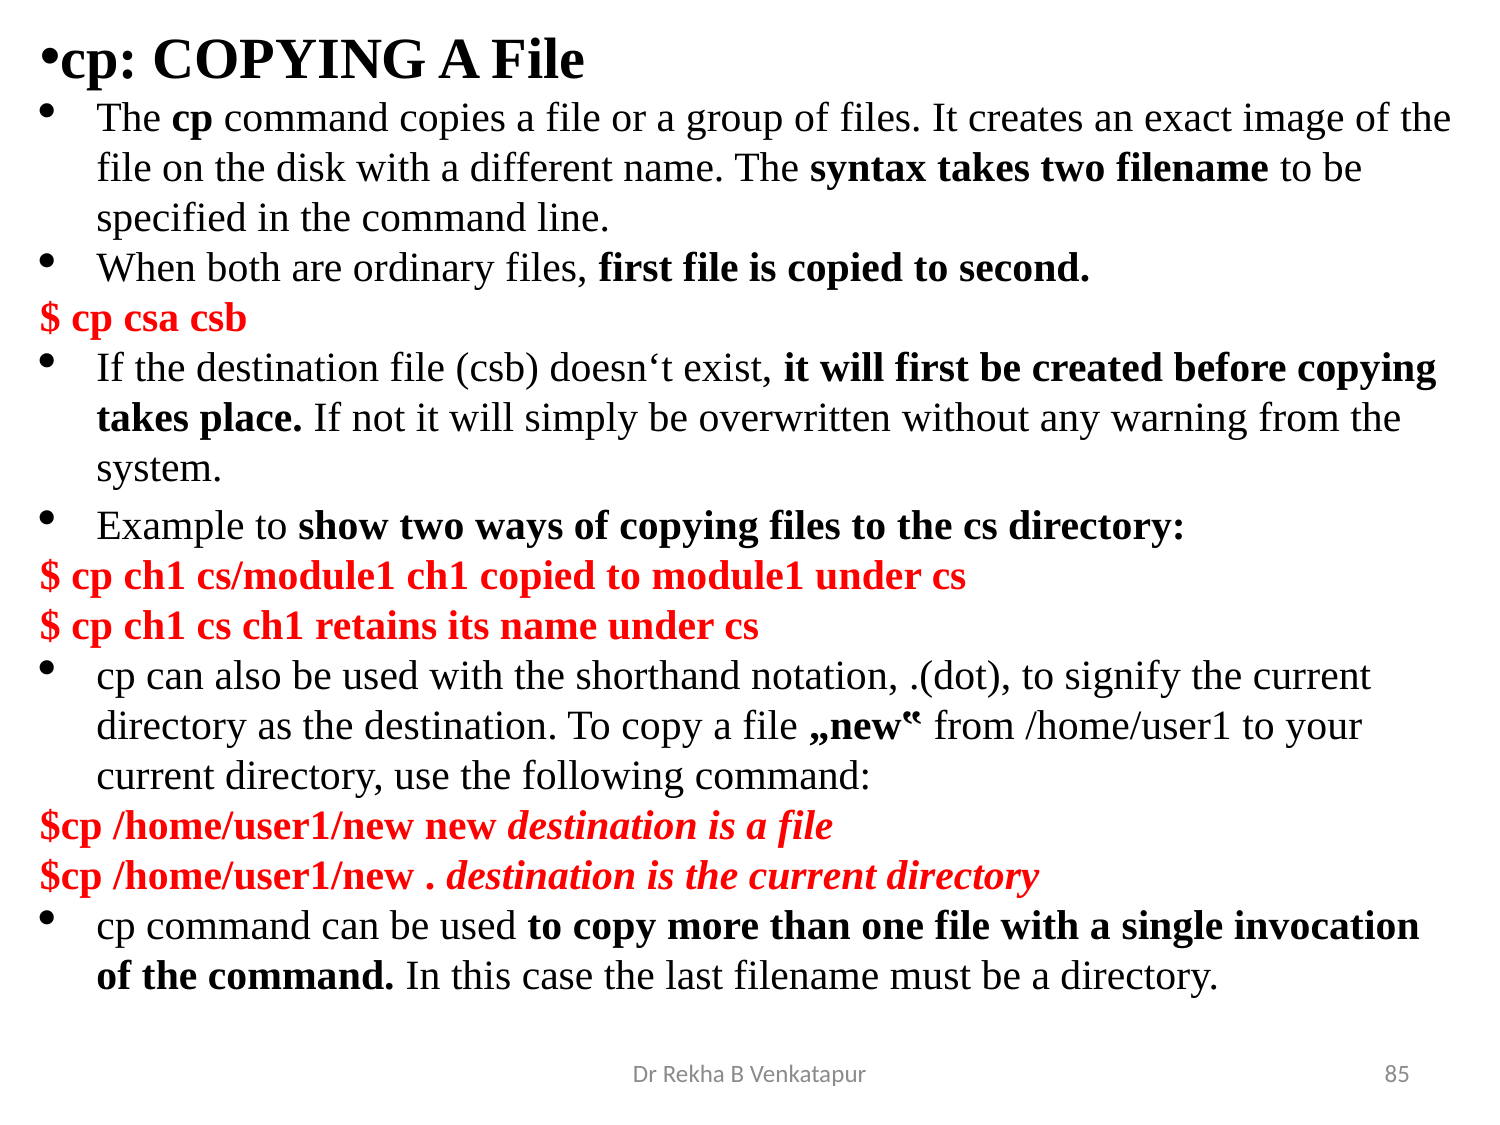

cp: COPYING A File
The cp command copies a file or a group of files. It creates an exact image of the file on the disk with a different name. The syntax takes two filename to be specified in the command line.
When both are ordinary files, first file is copied to second.
$ cp csa csb
If the destination file (csb) doesn‘t exist, it will first be created before copying takes place. If not it will simply be overwritten without any warning from the system.
Example to show two ways of copying files to the cs directory:
$ cp ch1 cs/module1 ch1 copied to module1 under cs
$ cp ch1 cs ch1 retains its name under cs
cp can also be used with the shorthand notation, .(dot), to signify the current directory as the destination. To copy a file „new‟ from /home/user1 to your current directory, use the following command:
$cp /home/user1/new new destination is a file
$cp /home/user1/new . destination is the current directory
cp command can be used to copy more than one file with a single invocation of the command. In this case the last filename must be a directory.

Dr Rekha B Venkatapur
85